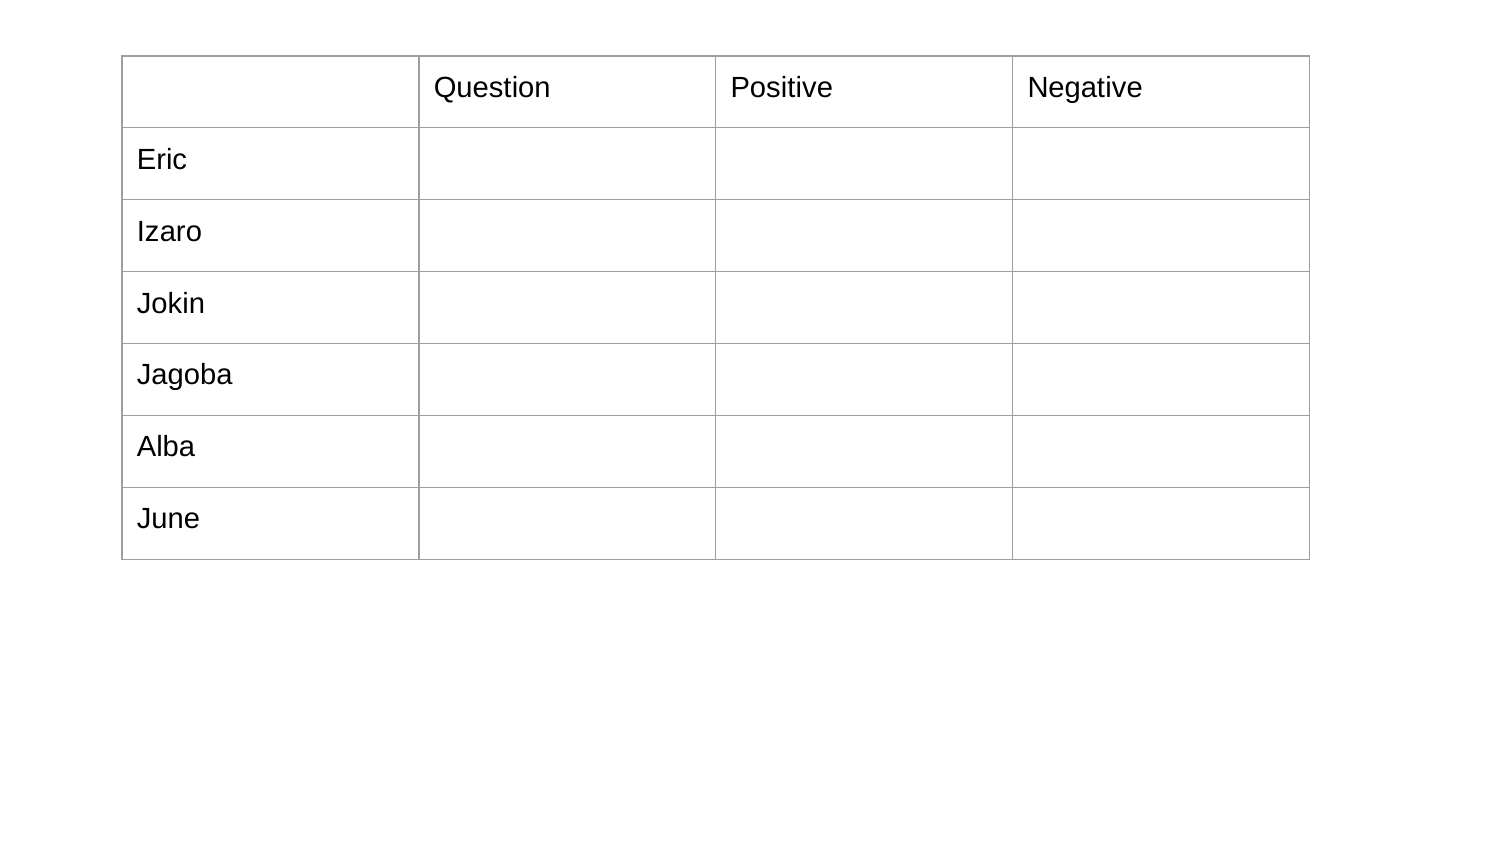

|  | Question | Positive | Negative |
| --- | --- | --- | --- |
| Eric |  |  |  |
| Izaro |  |  |  |
| Jokin |  |  |  |
| Jagoba |  |  |  |
| Alba |  |  |  |
| June |  |  |  |